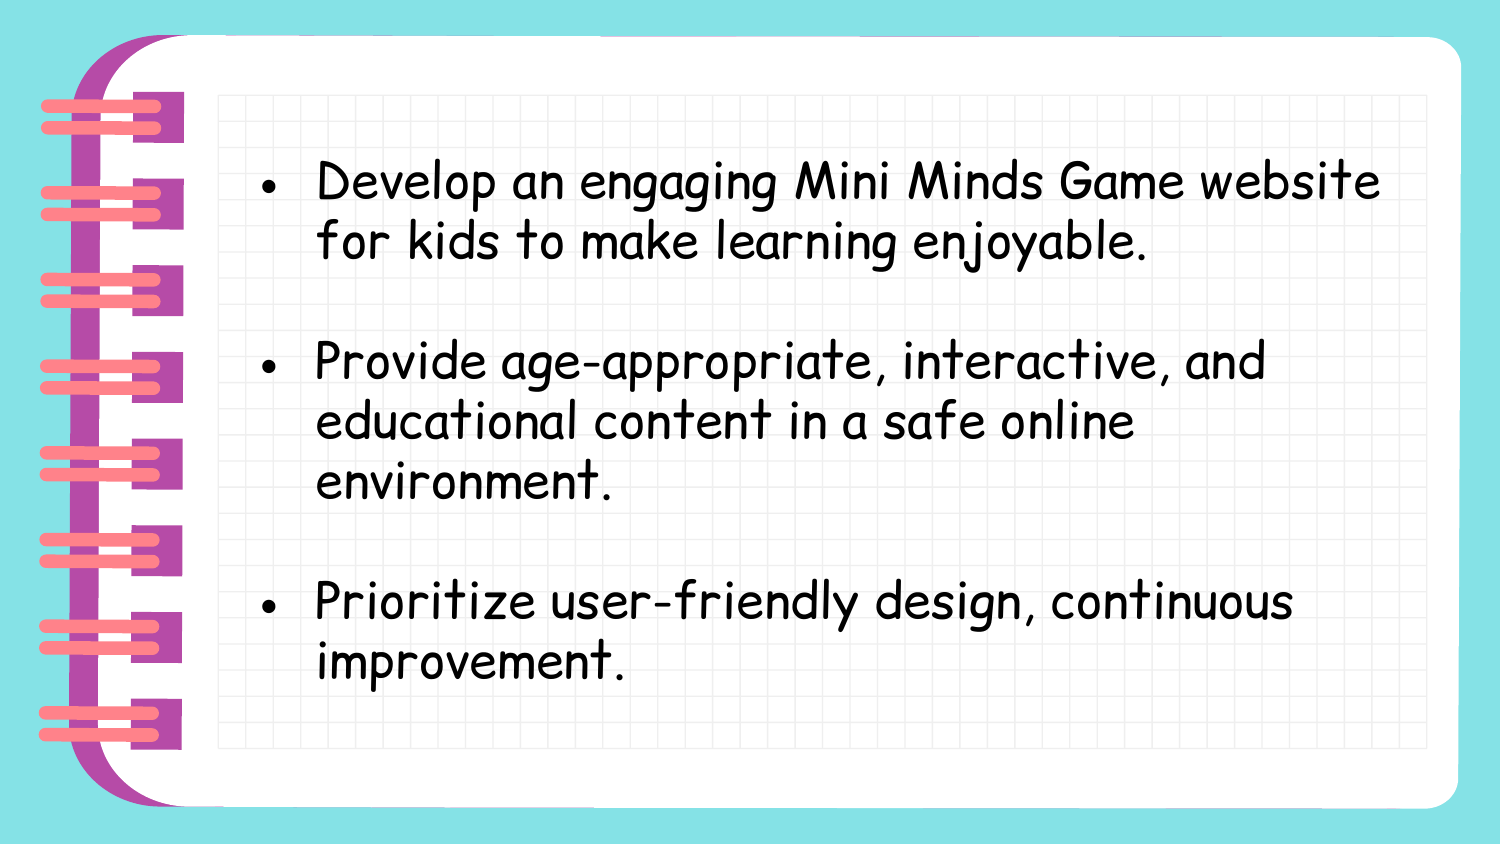

Develop an engaging Mini Minds Game website for kids to make learning enjoyable.

Provide age-appropriate, interactive, and educational content in a safe online environment.

Prioritize user-friendly design, continuous improvement.